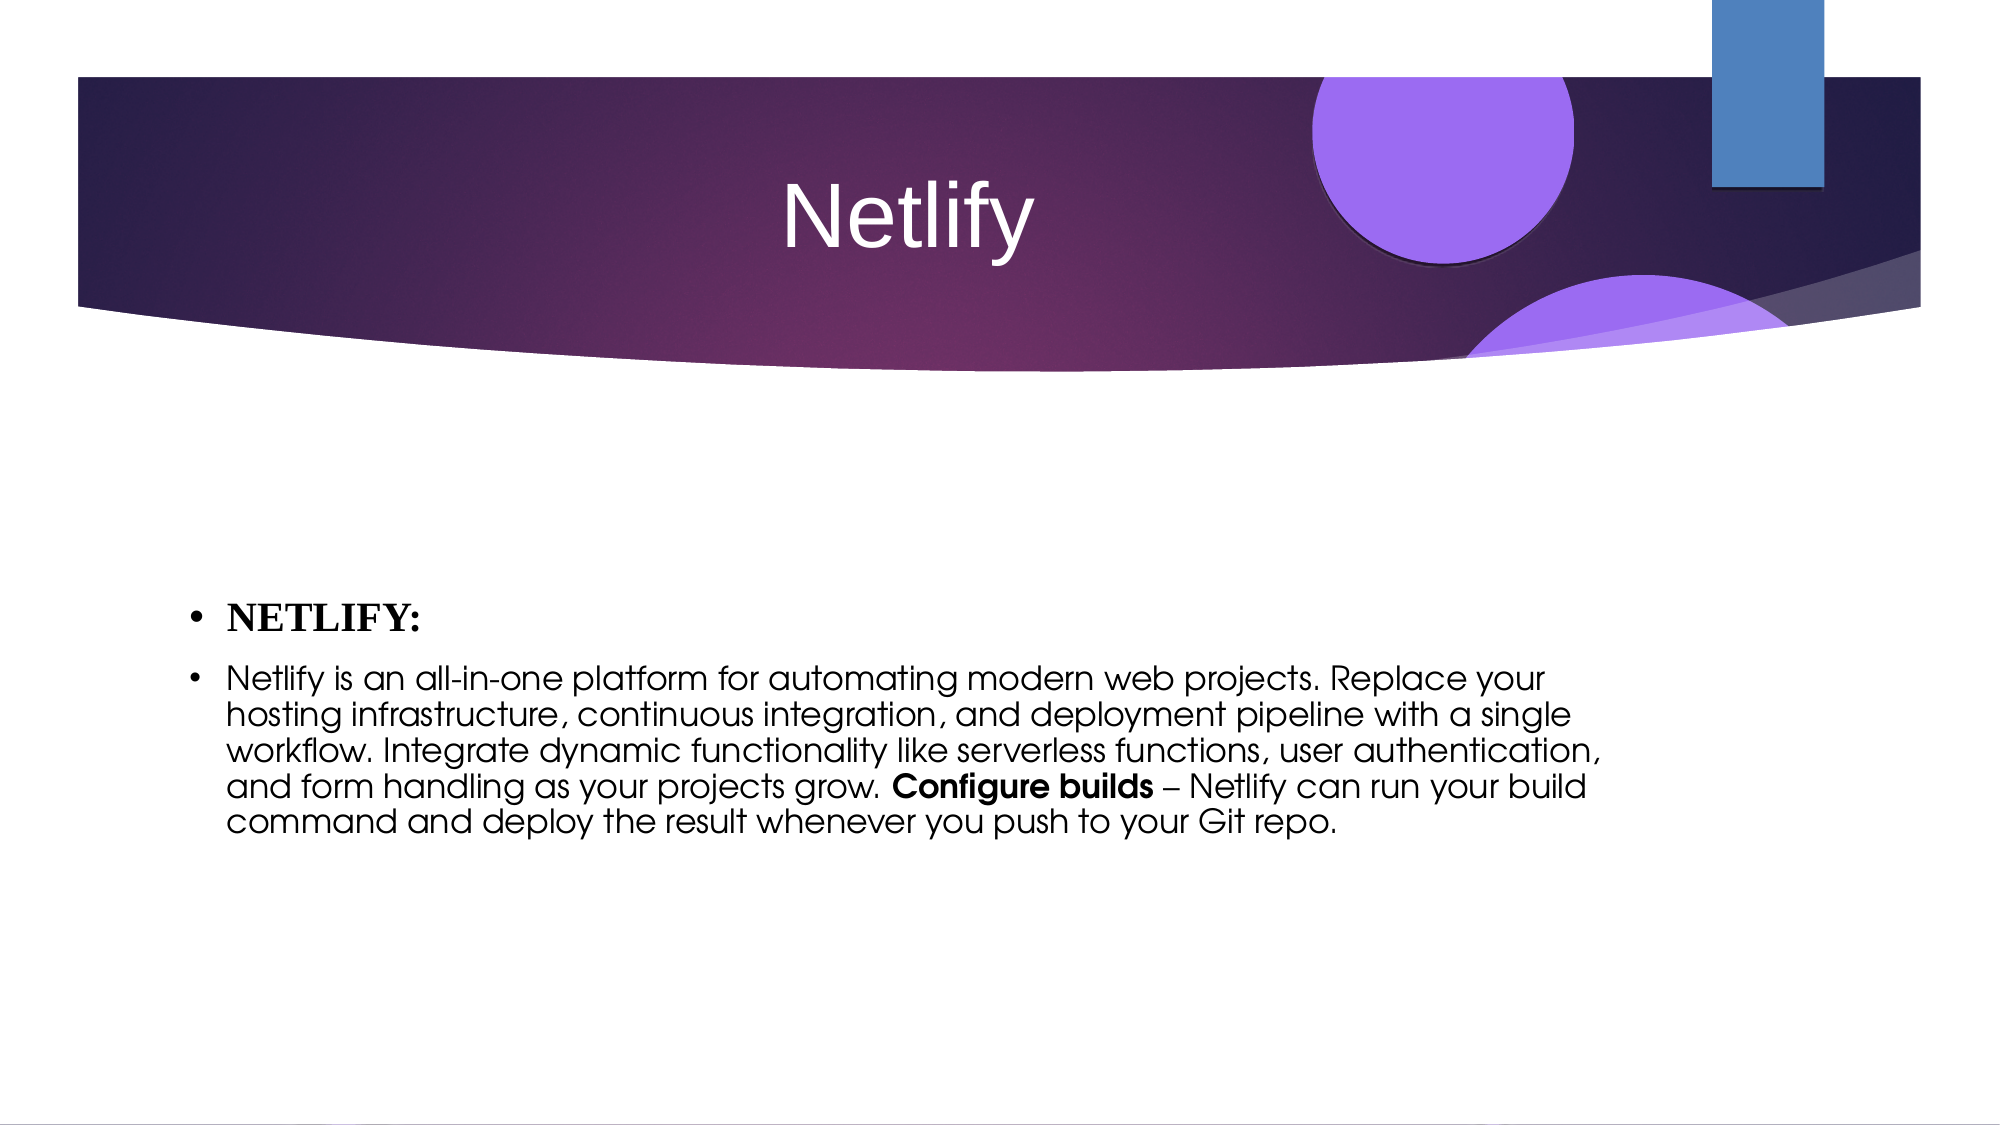

# Netlify
NETLIFY:
Netlify is an all-in-one platform for automating modern web projects. Replace your hosting infrastructure, continuous integration, and deployment pipeline with a single workflow. Integrate dynamic functionality like serverless functions, user authentication, and form handling as your projects grow. Configure builds – Netlify can run your build command and deploy the result whenever you push to your Git repo.